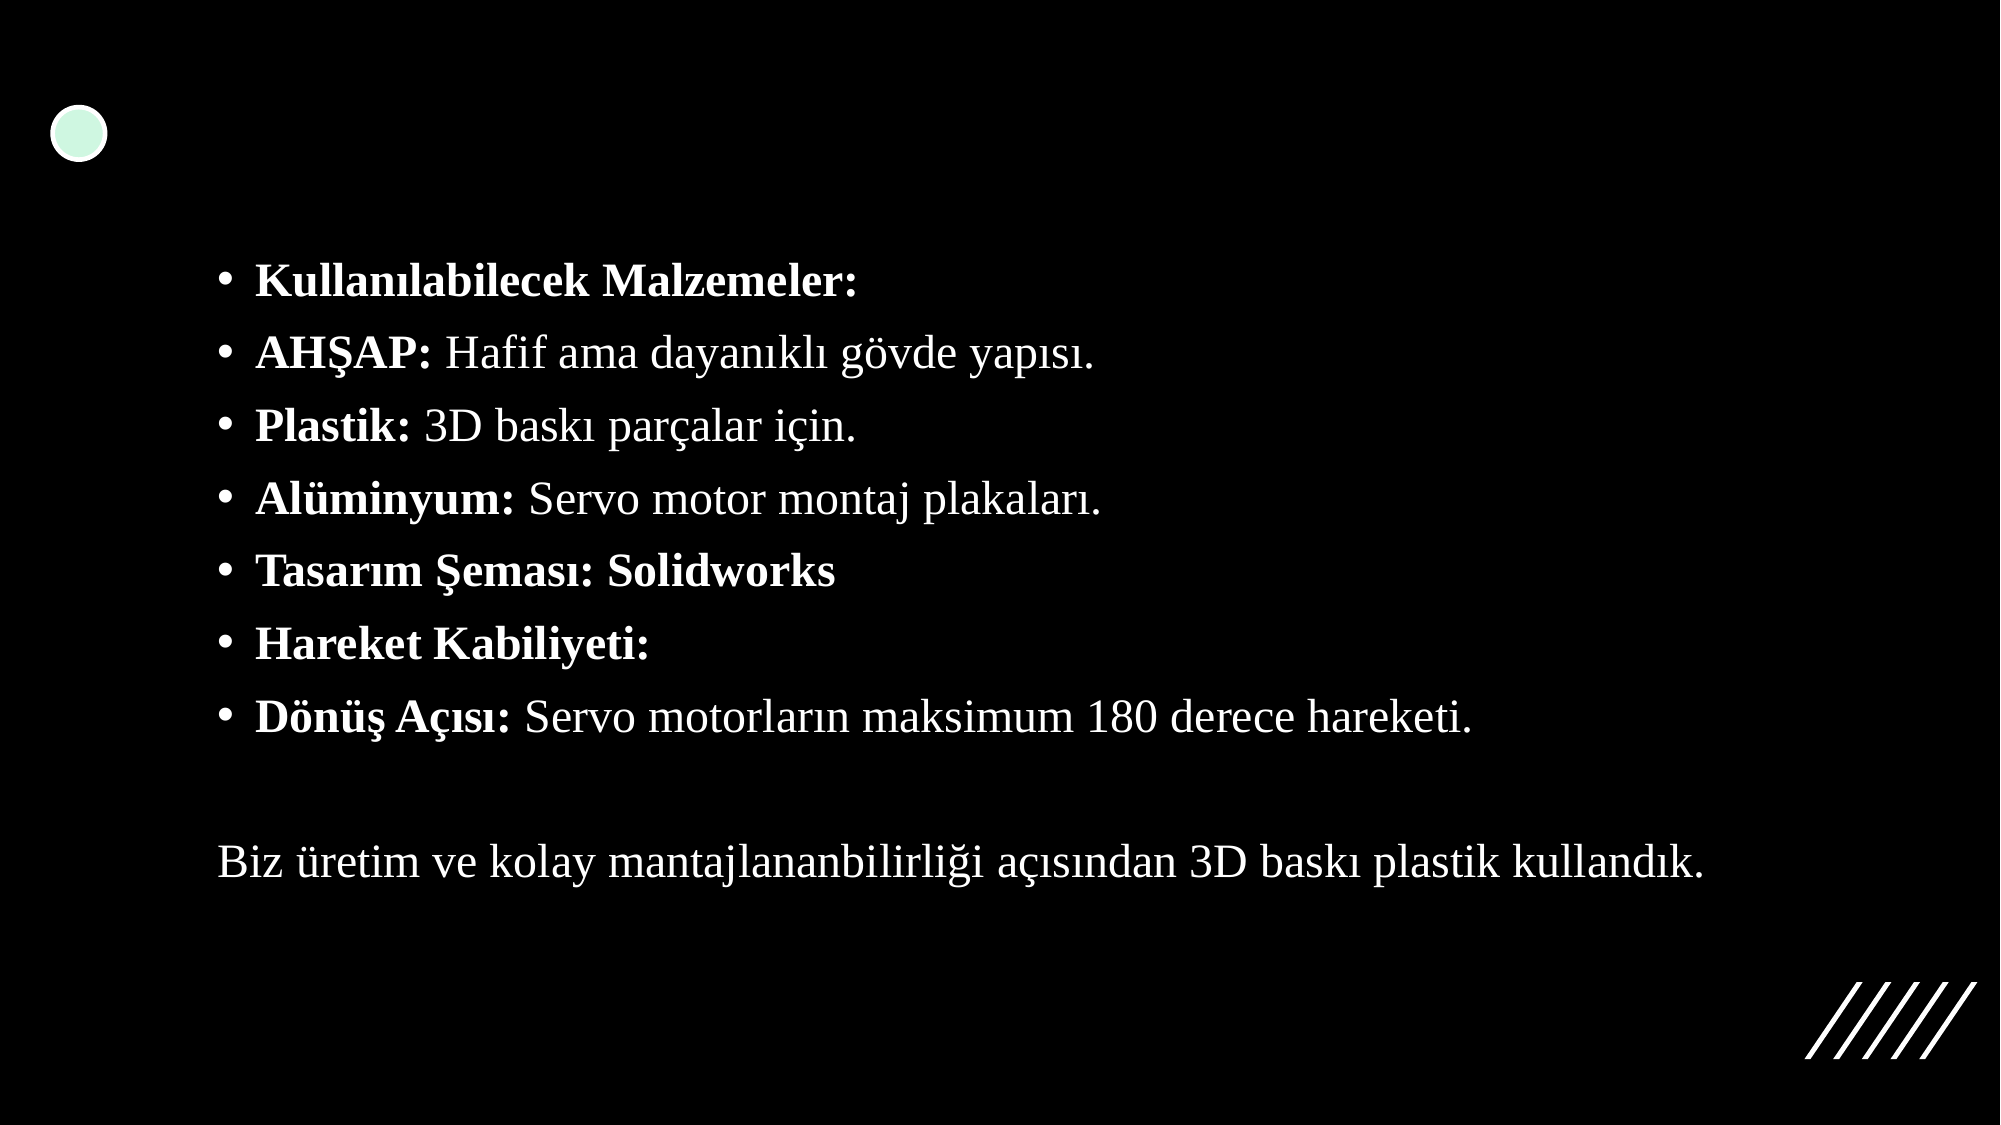

Kullanılabilecek Malzemeler:
AHŞAP: Hafif ama dayanıklı gövde yapısı.
Plastik: 3D baskı parçalar için.
Alüminyum: Servo motor montaj plakaları.
Tasarım Şeması: Solidworks
Hareket Kabiliyeti:
Dönüş Açısı: Servo motorların maksimum 180 derece hareketi.

Biz üretim ve kolay mantajlananbilirliği açısından 3D baskı plastik kullandık.